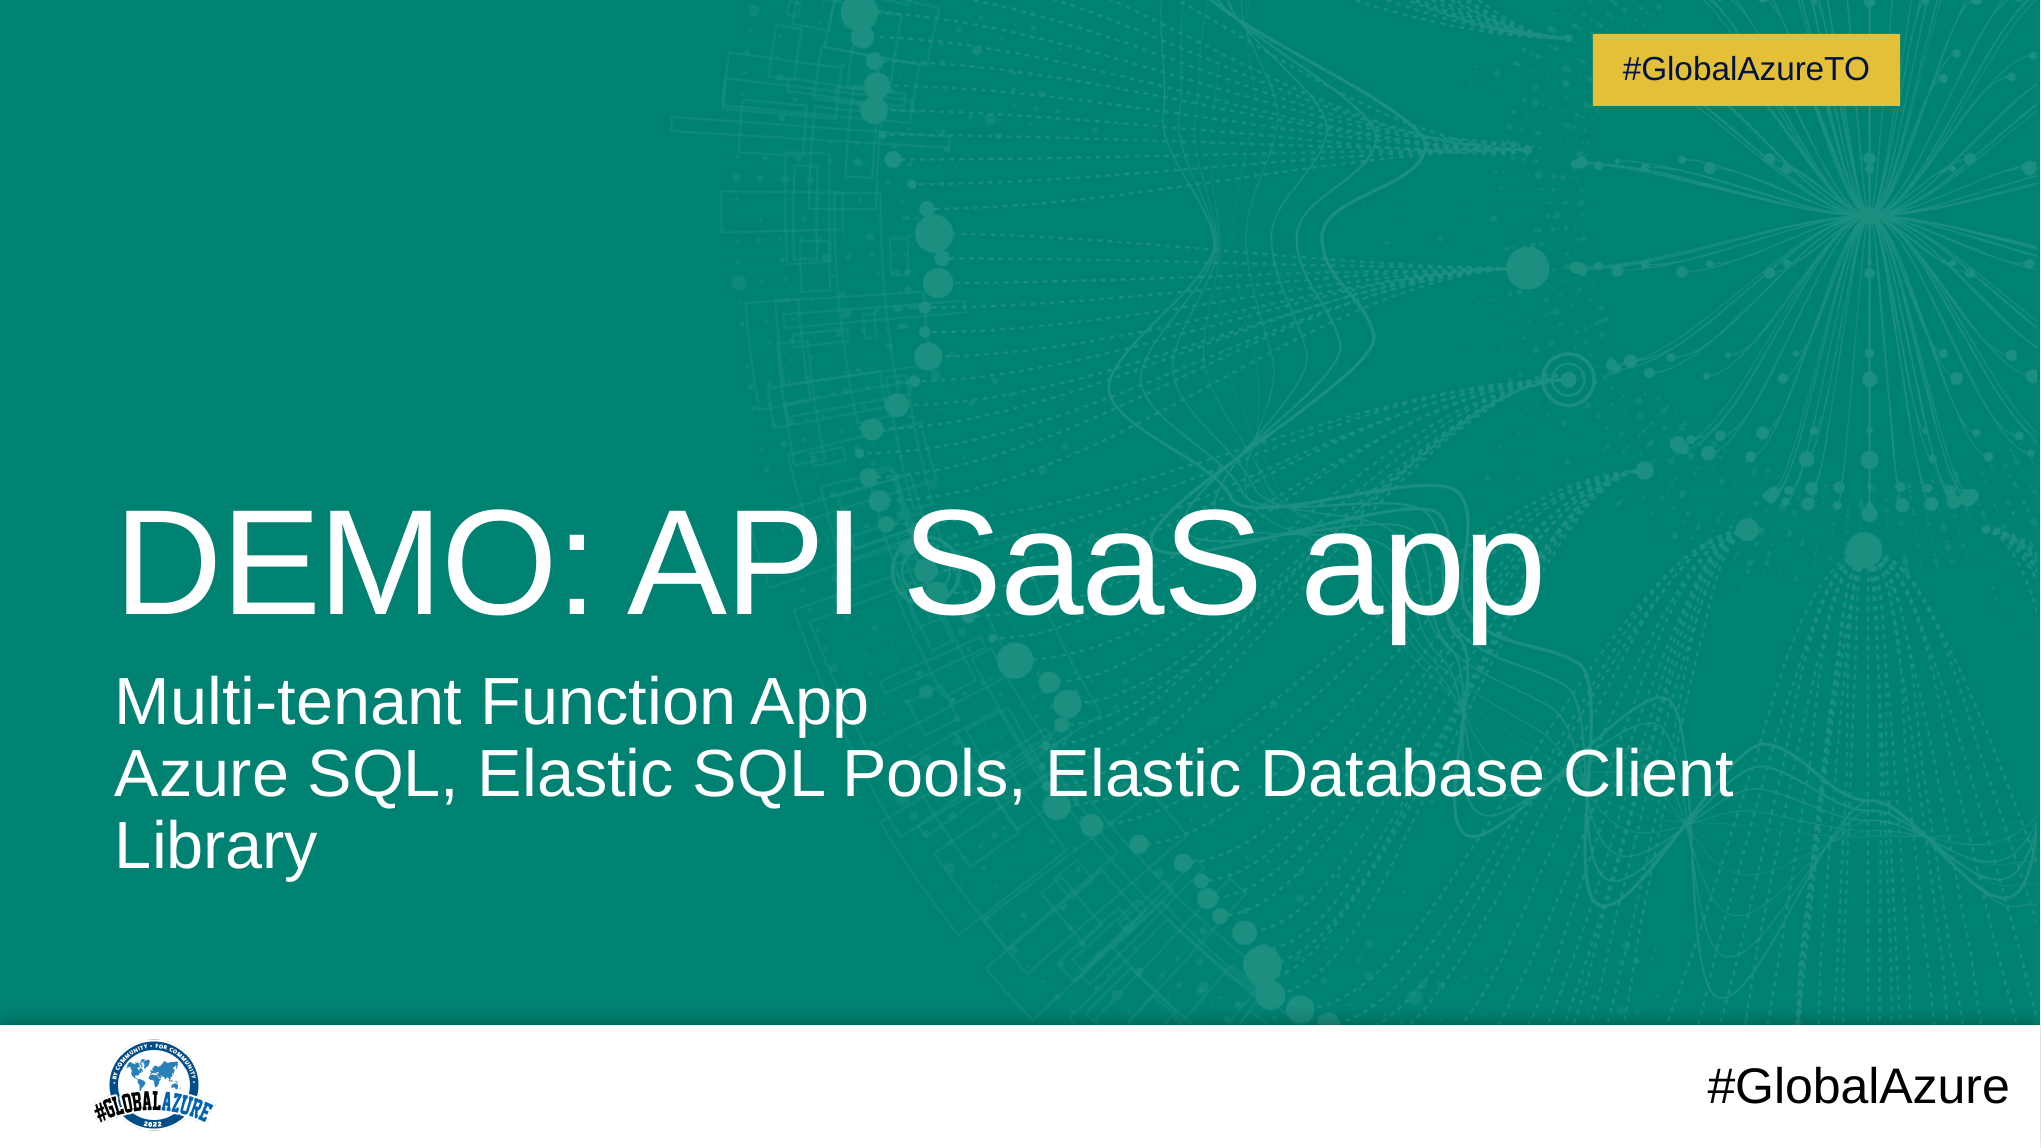

# DEMO: API SaaS app
Multi-tenant Function App
Azure SQL, Elastic SQL Pools, Elastic Database Client Library